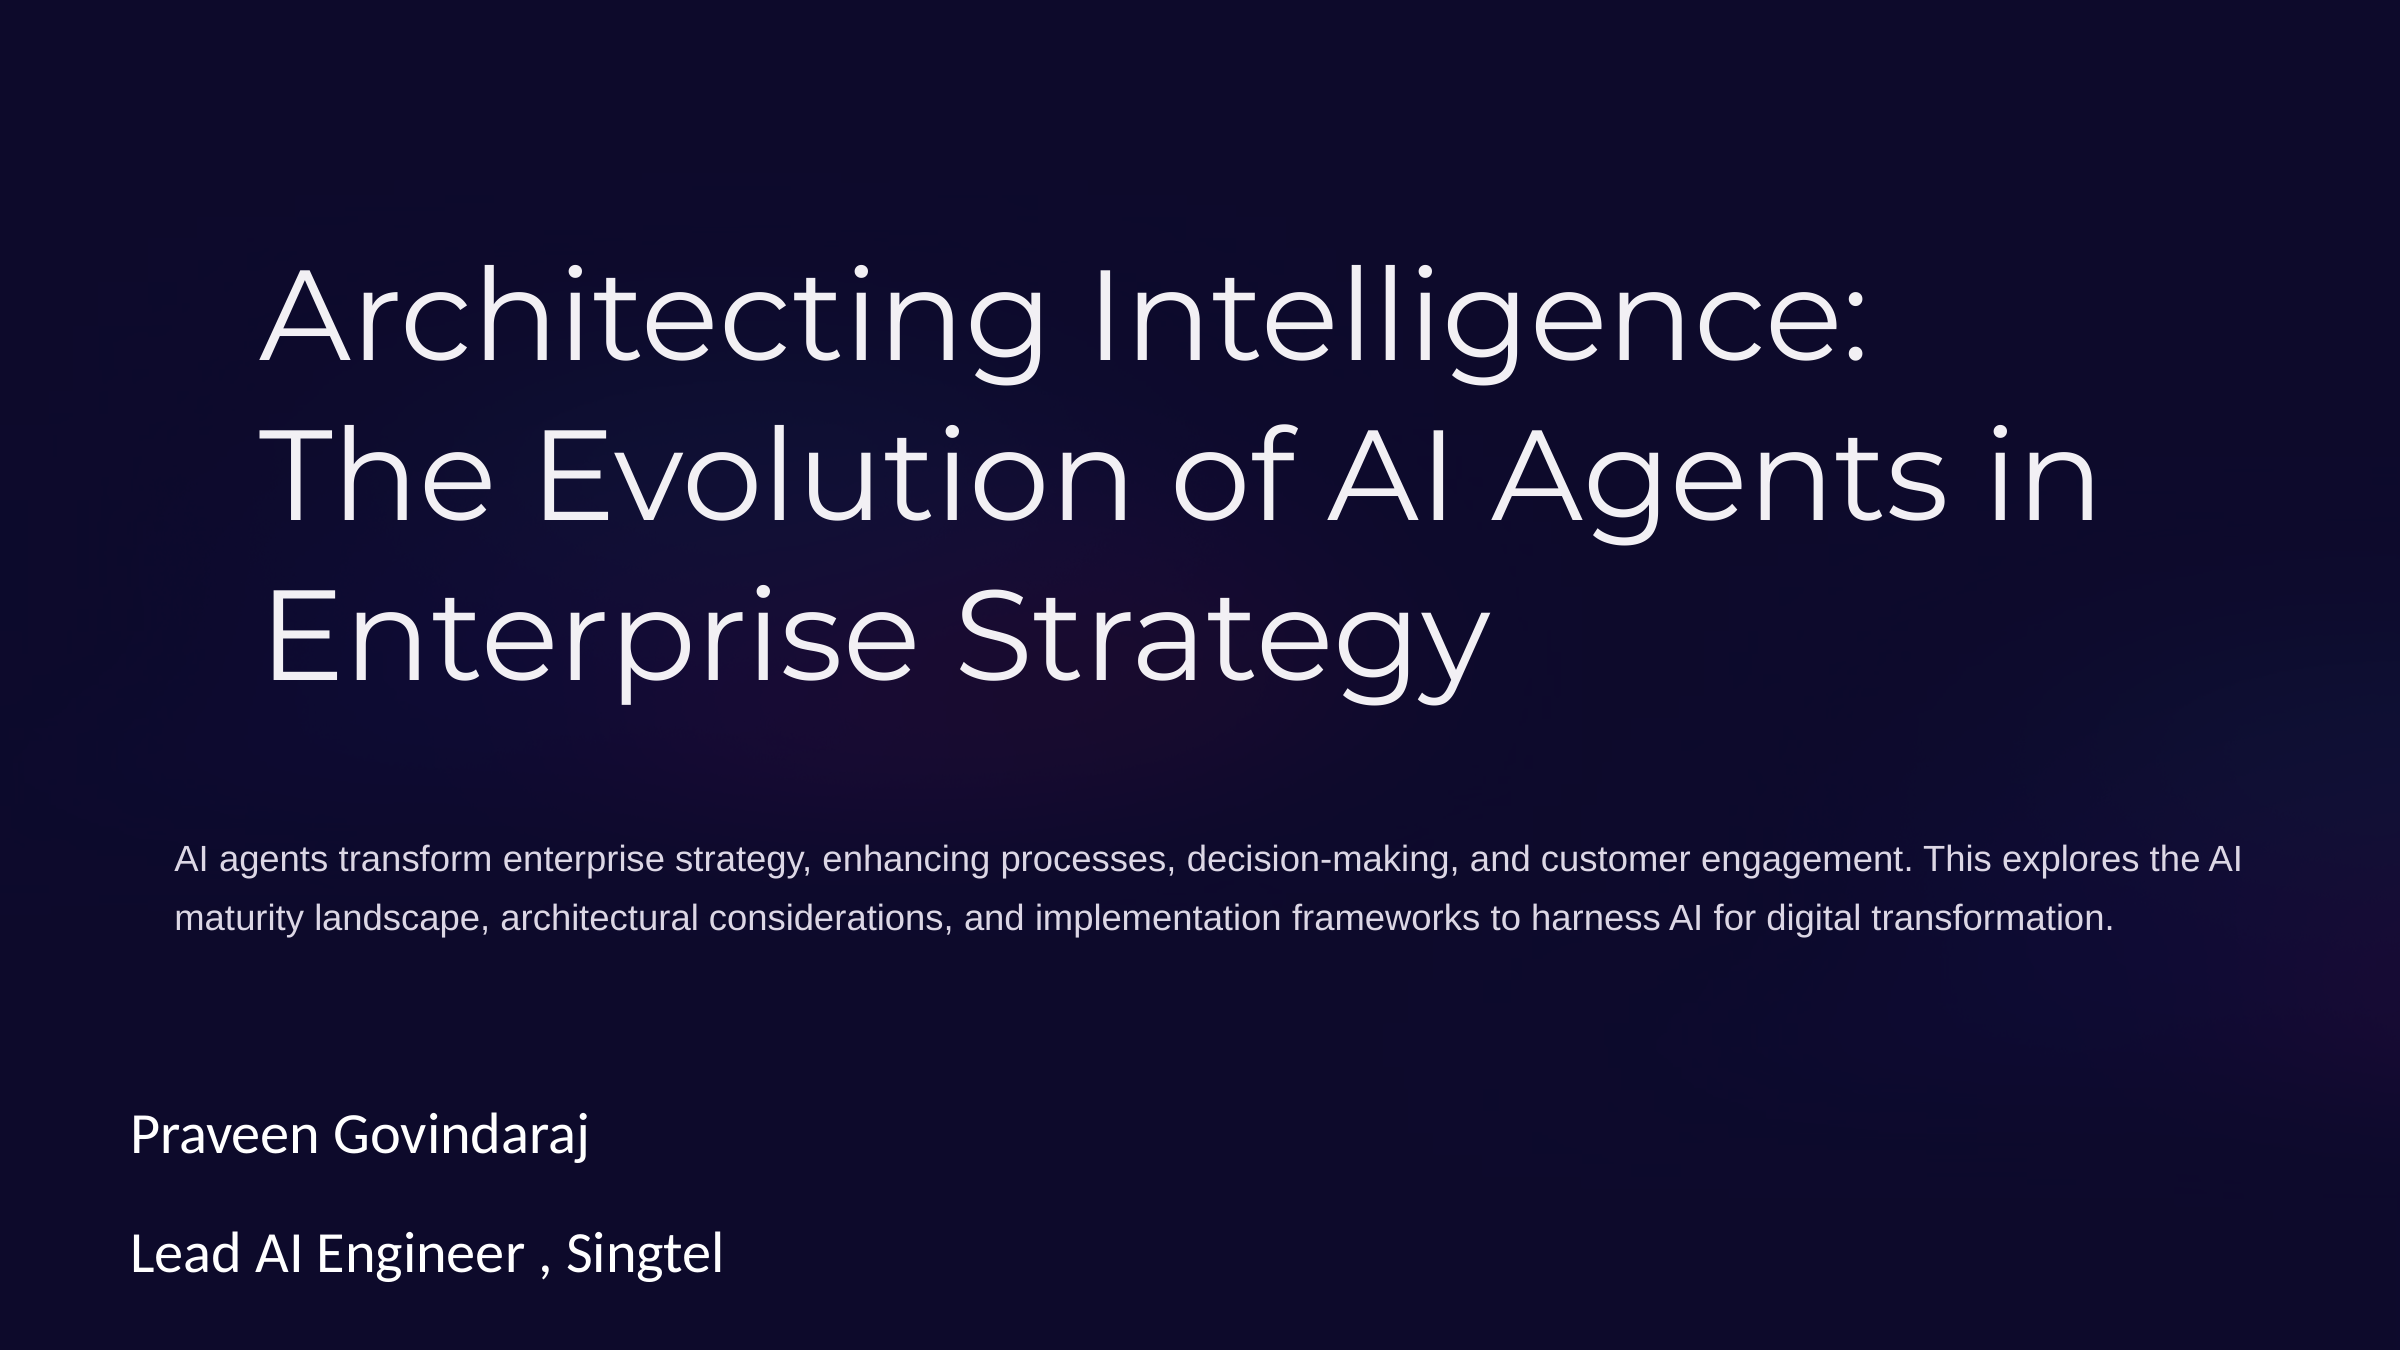

Architecting Intelligence: The Evolution of AI Agents in Enterprise Strategy
AI agents transform enterprise strategy, enhancing processes, decision-making, and customer engagement. This explores the AI maturity landscape, architectural considerations, and implementation frameworks to harness AI for digital transformation.
Praveen Govindaraj

Lead AI Engineer , Singtel